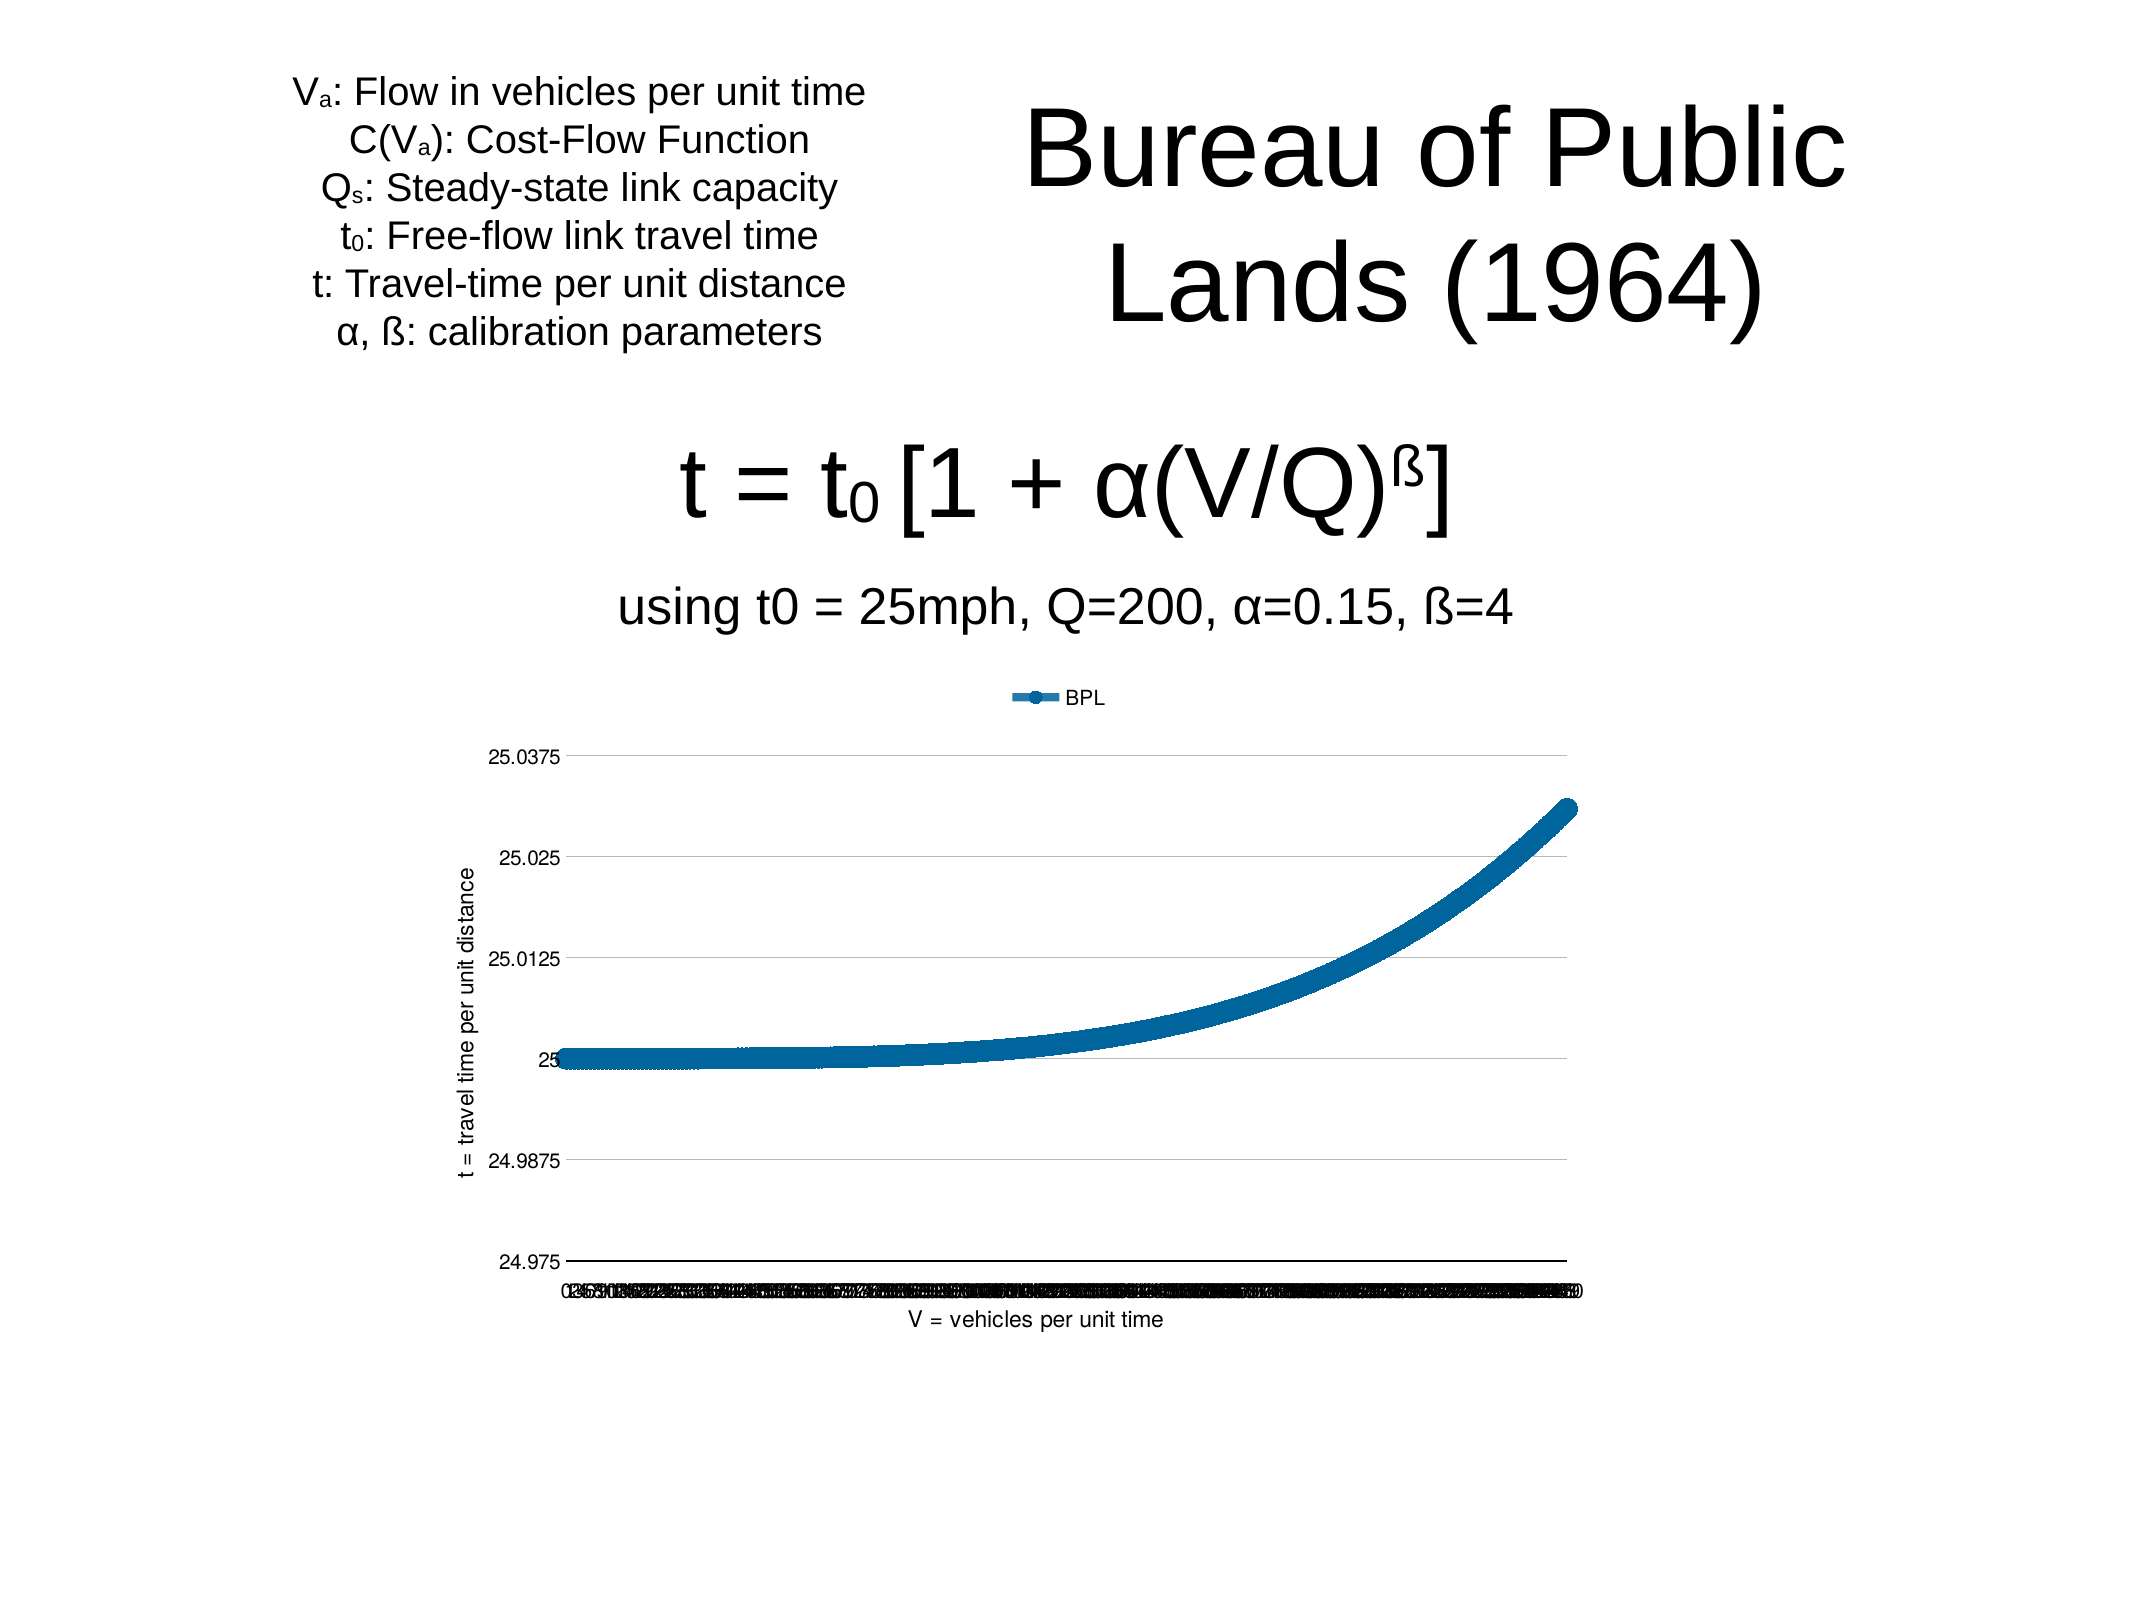

Va: Flow in vehicles per unit time
C(Va): Cost-Flow Function
Qs: Steady-state link capacity
t0: Free-flow link travel time
t: Travel-time per unit distance
α, ß: calibration parameters
Bureau of Public Lands (1964)
t = t0 [1 + α(V/Q)ß]
using t0 = 25mph, Q=200, α=0.15, ß=4

### Chart

| Category | BPL |
|---|---|
| 0 | 25.0 |
| 1 | 25.0 |
| 2 | 25.0 |
| 3 | 25.0 |
| 4 | 25.0 |
| 5 | 25.0 |
| 6 | 25.0 |
| 7 | 25.0 |
| 8 | 25.0 |
| 9 | 25.0 |
| 10 | 25.0 |
| 11 | 25.0 |
| 12 | 25.0 |
| 13 | 25.0 |
| 14 | 25.0 |
| 15 | 25.0 |
| 16 | 25.000001 |
| 17 | 25.000001 |
| 18 | 25.000001 |
| 19 | 25.000001 |
| 20 | 25.000001 |
| 21 | 25.000002 |
| 22 | 25.000002 |
| 23 | 25.000002 |
| 24 | 25.000003 |
| 25 | 25.000003 |
| 26 | 25.000004 |
| 27 | 25.000004 |
| 28 | 25.000005 |
| 29 | 25.000006 |
| 30 | 25.000006 |
| 31 | 25.000007 |
| 32 | 25.000008 |
| 33 | 25.000009 |
| 34 | 25.000011 |
| 35 | 25.000012 |
| 36 | 25.000013 |
| 37 | 25.000015 |
| 38 | 25.000016 |
| 39 | 25.000018 |
| 40 | 25.00002 |
| 41 | 25.000022 |
| 42 | 25.000025 |
| 43 | 25.000027 |
| 44 | 25.00003 |
| 45 | 25.000032 |
| 46 | 25.000035 |
| 47 | 25.000039 |
| 48 | 25.000042 |
| 49 | 25.000046 |
| 50 | 25.000049 |
| 51 | 25.000054 |
| 52 | 25.000058 |
| 53 | 25.000062 |
| 54 | 25.000067 |
| 55 | 25.000072 |
| 56 | 25.000078 |
| 57 | 25.000083 |
| 58 | 25.00009 |
| 59 | 25.000096 |
| 60 | 25.000103 |
| 61 | 25.00011 |
| 62 | 25.000117 |
| 63 | 25.000125 |
| 64 | 25.000133 |
| 65 | 25.000141 |
| 66 | 25.00015 |
| 67 | 25.000159 |
| 68 | 25.000169 |
| 69 | 25.000179 |
| 70 | 25.00019 |
| 71 | 25.000201 |
| 72 | 25.000213 |
| 73 | 25.000225 |
| 74 | 25.000237 |
| 75 | 25.00025 |
| 76 | 25.000264 |
| 77 | 25.000278 |
| 78 | 25.000293 |
| 79 | 25.000308 |
| 80 | 25.000324 |
| 81 | 25.000341 |
| 82 | 25.000358 |
| 83 | 25.000375 |
| 84 | 25.000394 |
| 85 | 25.000413 |
| 86 | 25.000433 |
| 87 | 25.000453 |
| 88 | 25.000474 |
| 89 | 25.000496 |
| 90 | 25.000519 |
| 91 | 25.000542 |
| 92 | 25.000567 |
| 93 | 25.000592 |
| 94 | 25.000618 |
| 95 | 25.000644 |
| 96 | 25.000672 |
| 97 | 25.0007 |
| 98 | 25.00073 |
| 99 | 25.00076 |
| 100 | 25.000791 |
| 101 | 25.000823 |
| 102 | 25.000856 |
| 103 | 25.00089 |
| 104 | 25.000925 |
| 105 | 25.000961 |
| 106 | 25.000999 |
| 107 | 25.001037 |
| 108 | 25.001076 |
| 109 | 25.001117 |
| 110 | 25.001158 |
| 111 | 25.001201 |
| 112 | 25.001245 |
| 113 | 25.00129 |
| 114 | 25.001336 |
| 115 | 25.001383 |
| 116 | 25.001432 |
| 117 | 25.001482 |
| 118 | 25.001534 |
| 119 | 25.001586 |
| 120 | 25.00164 |
| 121 | 25.001696 |
| 122 | 25.001752 |
| 123 | 25.001811 |
| 124 | 25.00187 |
| 125 | 25.001931 |
| 126 | 25.001994 |
| 127 | 25.002058 |
| 128 | 25.002123 |
| 129 | 25.002191 |
| 130 | 25.002259 |
| 131 | 25.00233 |
| 132 | 25.002401 |
| 133 | 25.002475 |
| 134 | 25.00255 |
| 135 | 25.002627 |
| 136 | 25.002706 |
| 137 | 25.002787 |
| 138 | 25.002869 |
| 139 | 25.002953 |
| 140 | 25.003039 |
| 141 | 25.003127 |
| 142 | 25.003216 |
| 143 | 25.003308 |
| 144 | 25.003401 |
| 145 | 25.003497 |
| 146 | 25.003594 |
| 147 | 25.003694 |
| 148 | 25.003795 |
| 149 | 25.003899 |
| 150 | 25.004005 |
| 151 | 25.004112 |
| 152 | 25.004222 |
| 153 | 25.004335 |
| 154 | 25.004449 |
| 155 | 25.004566 |
| 156 | 25.004685 |
| 157 | 25.004806 |
| 158 | 25.00493 |
| 159 | 25.005056 |
| 160 | 25.005184 |
| 161 | 25.005315 |
| 162 | 25.005448 |
| 163 | 25.005584 |
| 164 | 25.005722 |
| 165 | 25.005863 |
| 166 | 25.006006 |
| 167 | 25.006152 |
| 168 | 25.006301 |
| 169 | 25.006453 |
| 170 | 25.006607 |
| 171 | 25.006763 |
| 172 | 25.006923 |
| 173 | 25.007085 |
| 174 | 25.007251 |
| 175 | 25.007419 |
| 176 | 25.00759 |
| 177 | 25.007764 |
| 178 | 25.007941 |
| 179 | 25.008121 |
| 180 | 25.008304 |
| 181 | 25.00849 |
| 182 | 25.008679 |
| 183 | 25.008871 |
| 184 | 25.009067 |
| 185 | 25.009266 |
| 186 | 25.009468 |
| 187 | 25.009673 |
| 188 | 25.009881 |
| 189 | 25.010093 |
| 190 | 25.010309 |
| 191 | 25.010527 |
| 192 | 25.01075 |
| 193 | 25.010975 |
| 194 | 25.011204 |
| 195 | 25.011437 |
| 196 | 25.011674 |
| 197 | 25.011914 |
| 198 | 25.012158 |
| 199 | 25.012405 |
| 200 | 25.012656 |
| 201 | 25.012911 |
| 202 | 25.01317 |
| 203 | 25.013433 |
| 204 | 25.0137 |
| 205 | 25.01397 |
| 206 | 25.014245 |
| 207 | 25.014523 |
| 208 | 25.014806 |
| 209 | 25.015093 |
| 210 | 25.015384 |
| 211 | 25.015679 |
| 212 | 25.015978 |
| 213 | 25.016282 |
| 214 | 25.01659 |
| 215 | 25.016902 |
| 216 | 25.017219 |
| 217 | 25.01754 |
| 218 | 25.017865 |
| 219 | 25.018195 |
| 220 | 25.01853 |
| 221 | 25.018869 |
| 222 | 25.019213 |
| 223 | 25.019562 |
| 224 | 25.019915 |
| 225 | 25.020273 |
| 226 | 25.020636 |
| 227 | 25.021003 |
| 228 | 25.021376 |
| 229 | 25.021753 |
| 230 | 25.022136 |
| 231 | 25.022523 |
| 232 | 25.022916 |
| 233 | 25.023314 |
| 234 | 25.023716 |
| 235 | 25.024124 |
| 236 | 25.024538 |
| 237 | 25.024956 |
| 238 | 25.02538 |
| 239 | 25.025809 |
| 240 | 25.026244 |
| 241 | 25.026684 |
| 242 | 25.02713 |
| 243 | 25.027581 |
| 244 | 25.028038 |
| 245 | 25.0285 |
| 246 | 25.028968 |
| 247 | 25.029442 |
| 248 | 25.029922 |
| 249 | 25.030408 |
| 250 | 25.030899 |